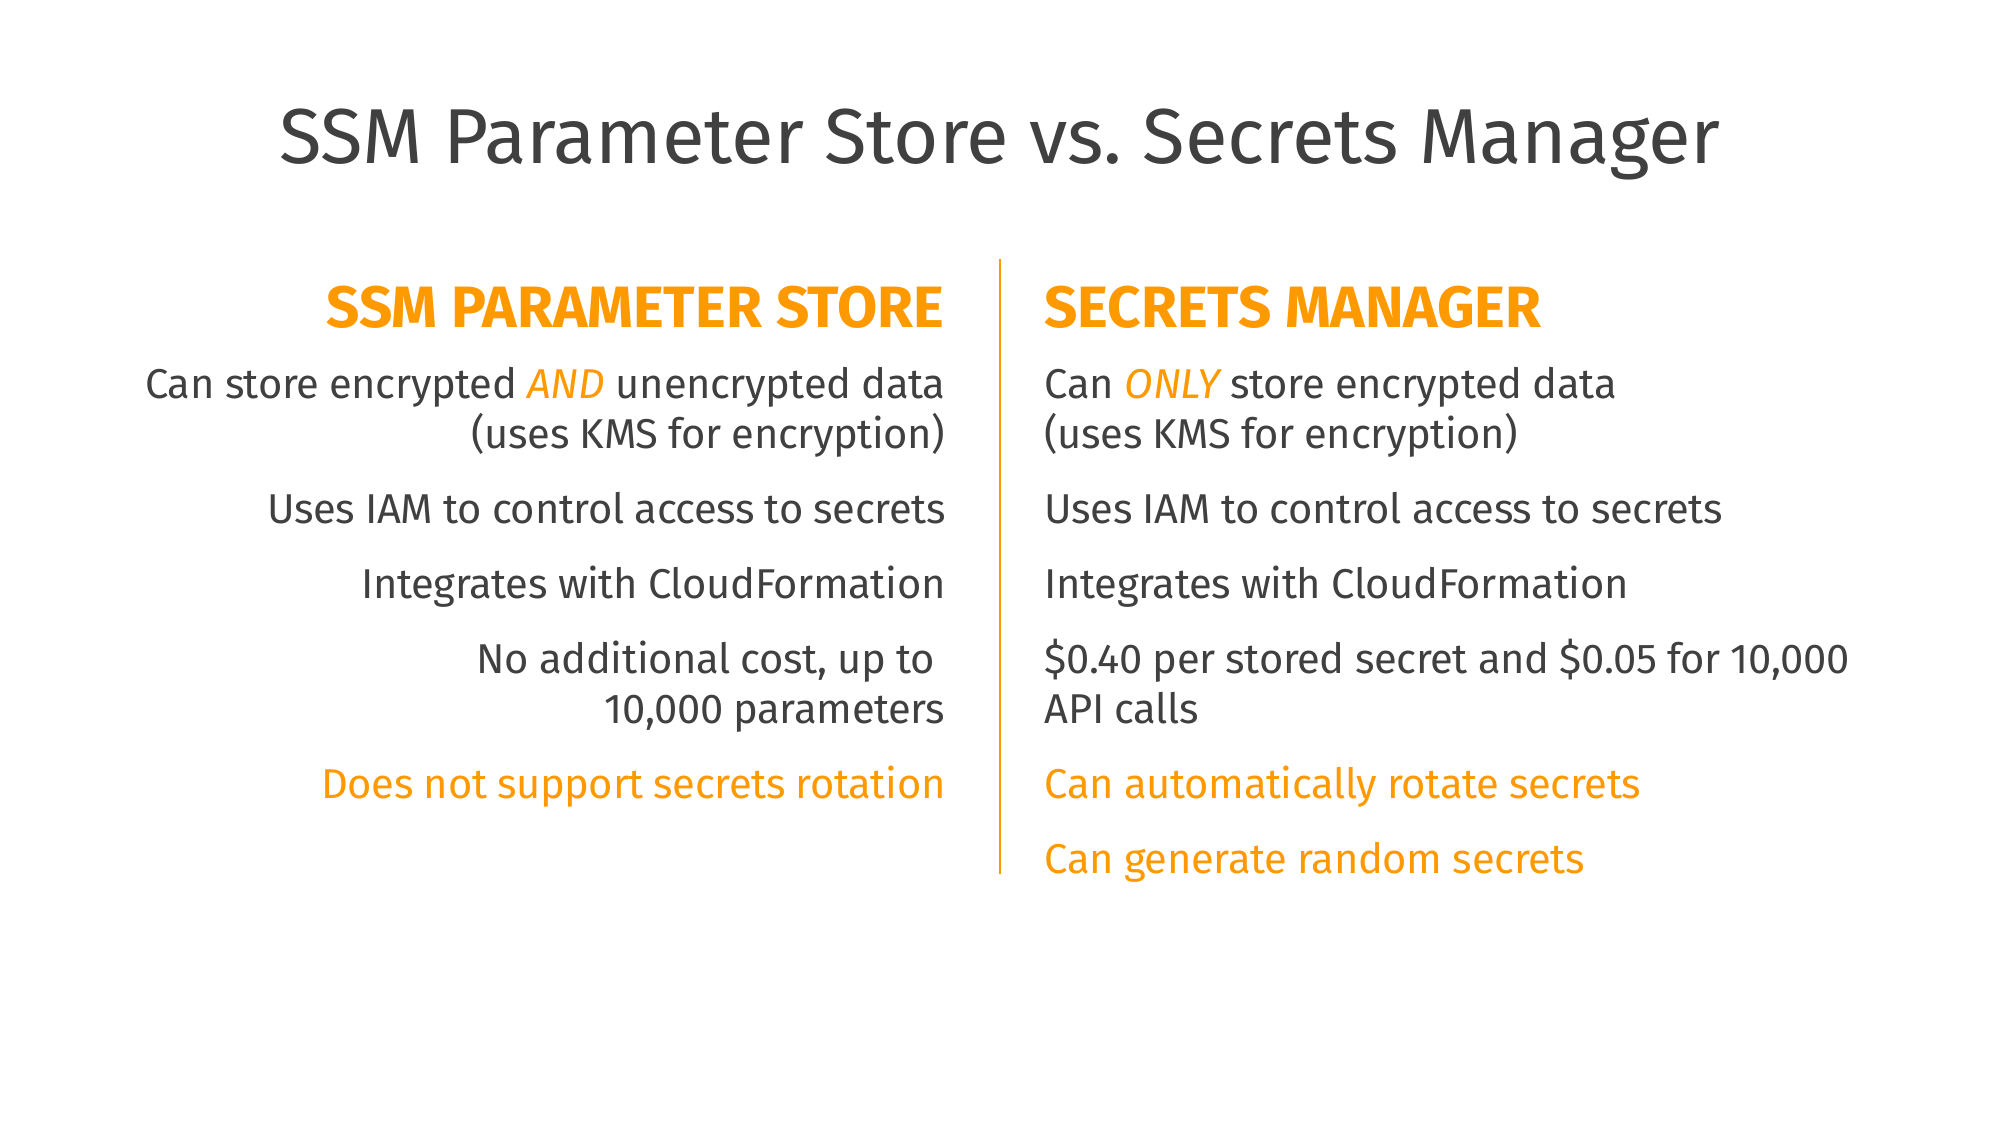

# SSM Parameter Store vs. Secrets Manager
SSM PARAMETER STORE
SECRETS MANAGER
Can store encrypted AND unencrypted data (uses KMS for encryption)
Uses IAM to control access to secrets
Integrates with CloudFormation
No additional cost, up to
10,000 parameters
Does not support secrets rotation
Can ONLY store encrypted data
(uses KMS for encryption)
Uses IAM to control access to secrets
Integrates with CloudFormation
$0.40 per stored secret and $0.05 for 10,000 API calls
Can automatically rotate secrets
Can generate random secrets